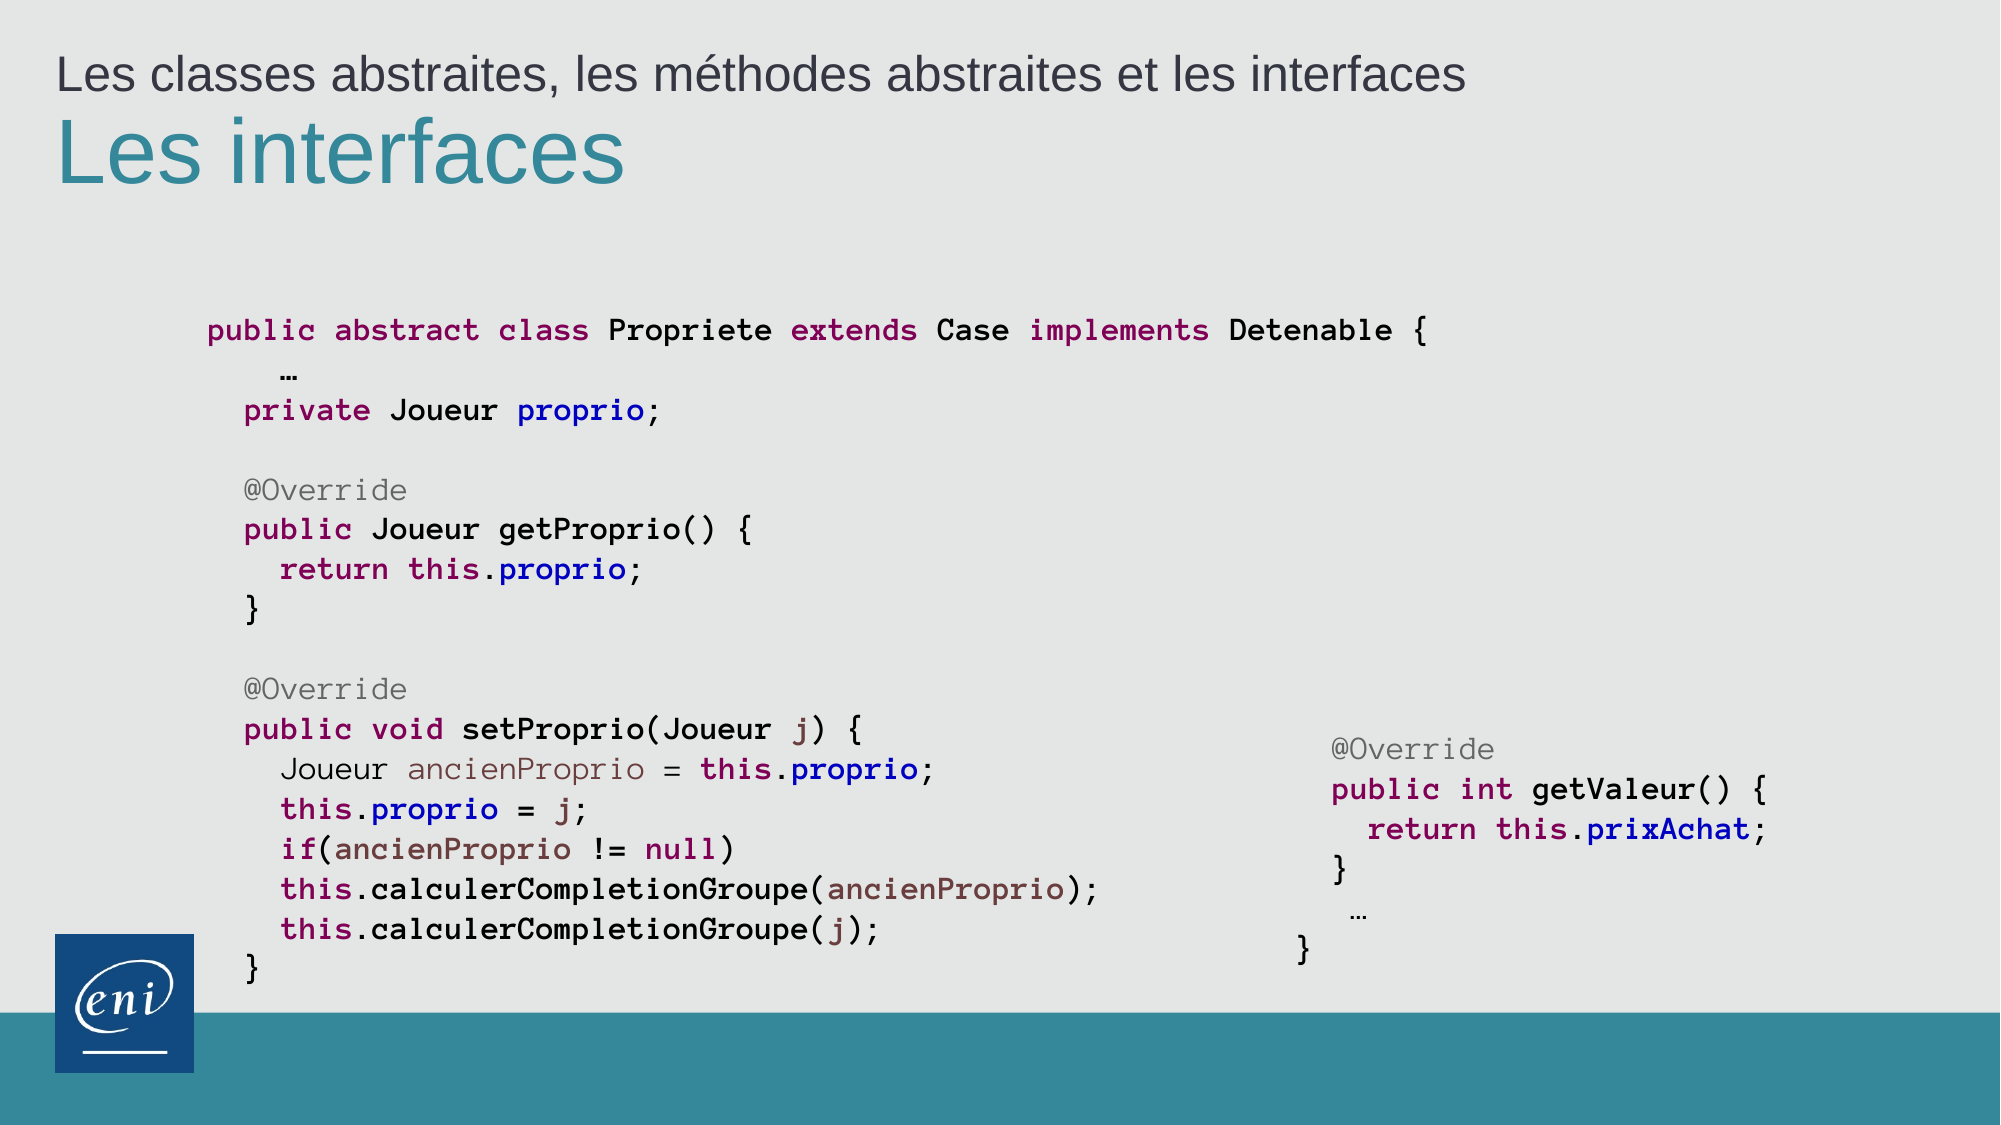

Les classes abstraites, les méthodes abstraites et les interfaces
# Les interfaces
public abstract class Propriete extends Case implements Detenable {
    …
  private Joueur proprio;

  @Override
  public Joueur getProprio() {
    return this.proprio;
  }

  @Override
  public void setProprio(Joueur j) {
    Joueur ancienProprio = this.proprio;
    this.proprio = j;
    if(ancienProprio != null)
    this.calculerCompletionGroupe(ancienProprio);
    this.calculerCompletionGroupe(j);
  }

  @Override
  public int getValeur() {
    return this.prixAchat;
  }
   …
}